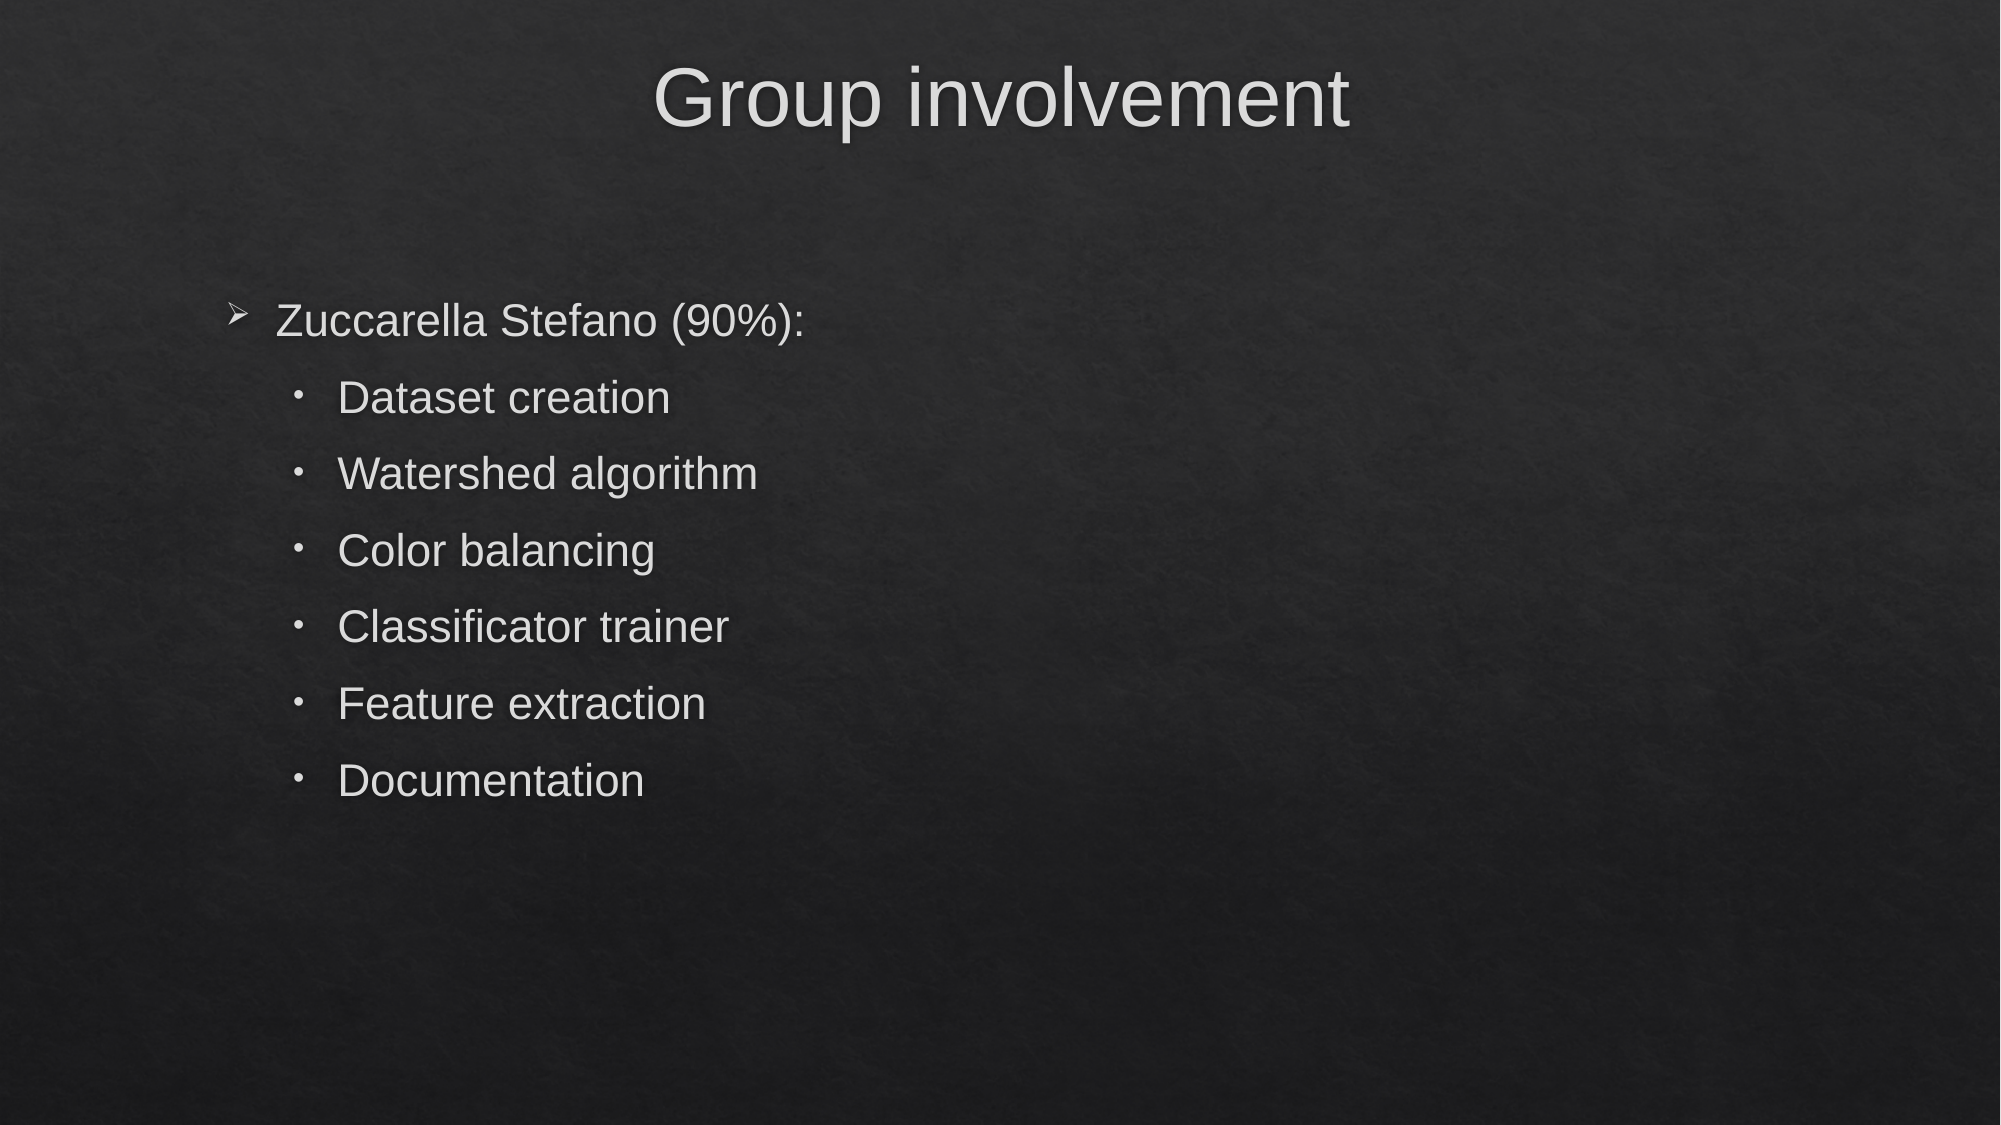

# Group involvement
Zuccarella Stefano (90%):
Dataset creation
Watershed algorithm
Color balancing
Classificator trainer
Feature extraction
Documentation